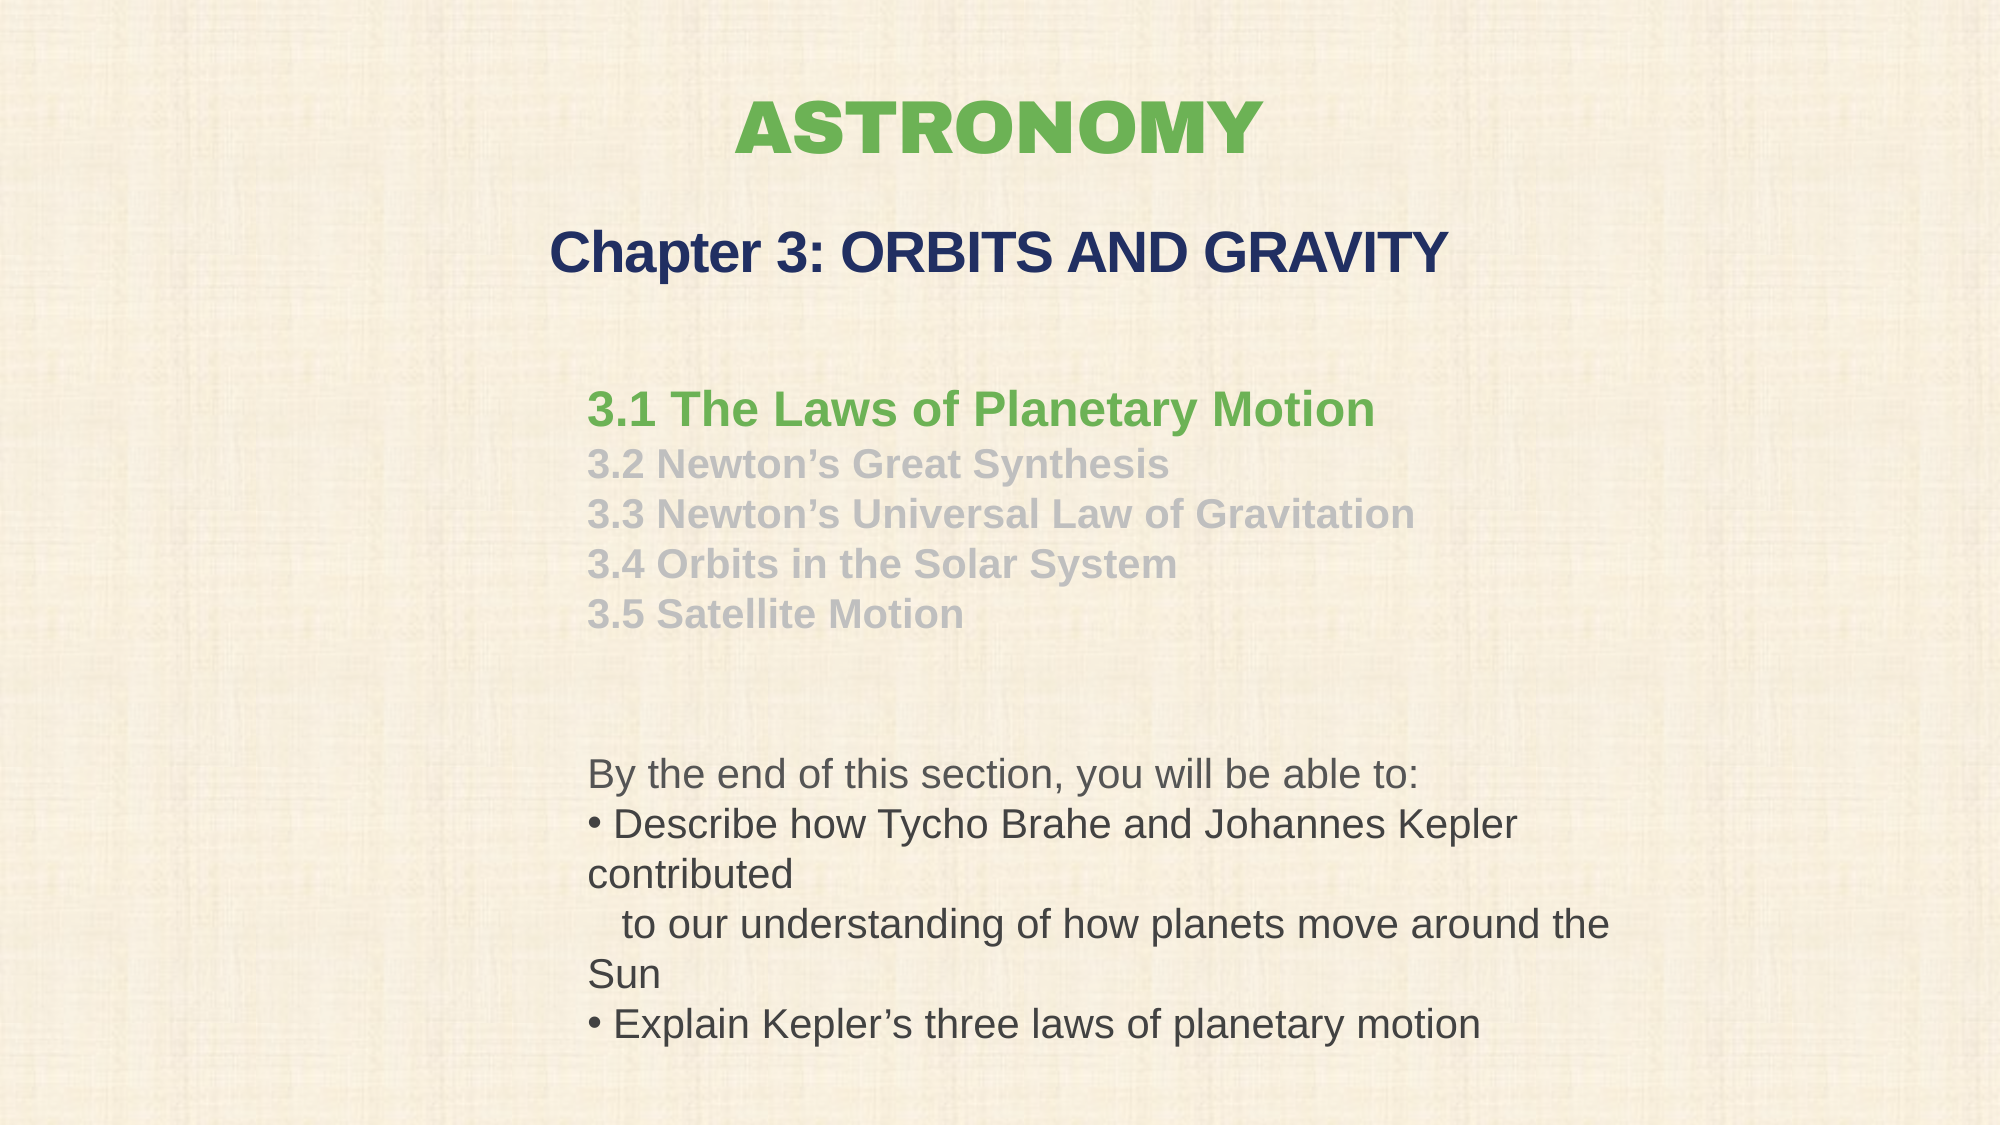

ASTRONOMY

Chapter 3: ORBITS AND GRAVITY

3.1 The Laws of Planetary Motion
3.2 Newton’s Great Synthesis
3.3 Newton’s Universal Law of Gravitation
3.4 Orbits in the Solar System
3.5 Satellite Motion
By the end of this section, you will be able to:
 Describe how Tycho Brahe and Johannes Kepler contributed
   to our understanding of how planets move around the Sun
 Explain Kepler’s three laws of planetary motion